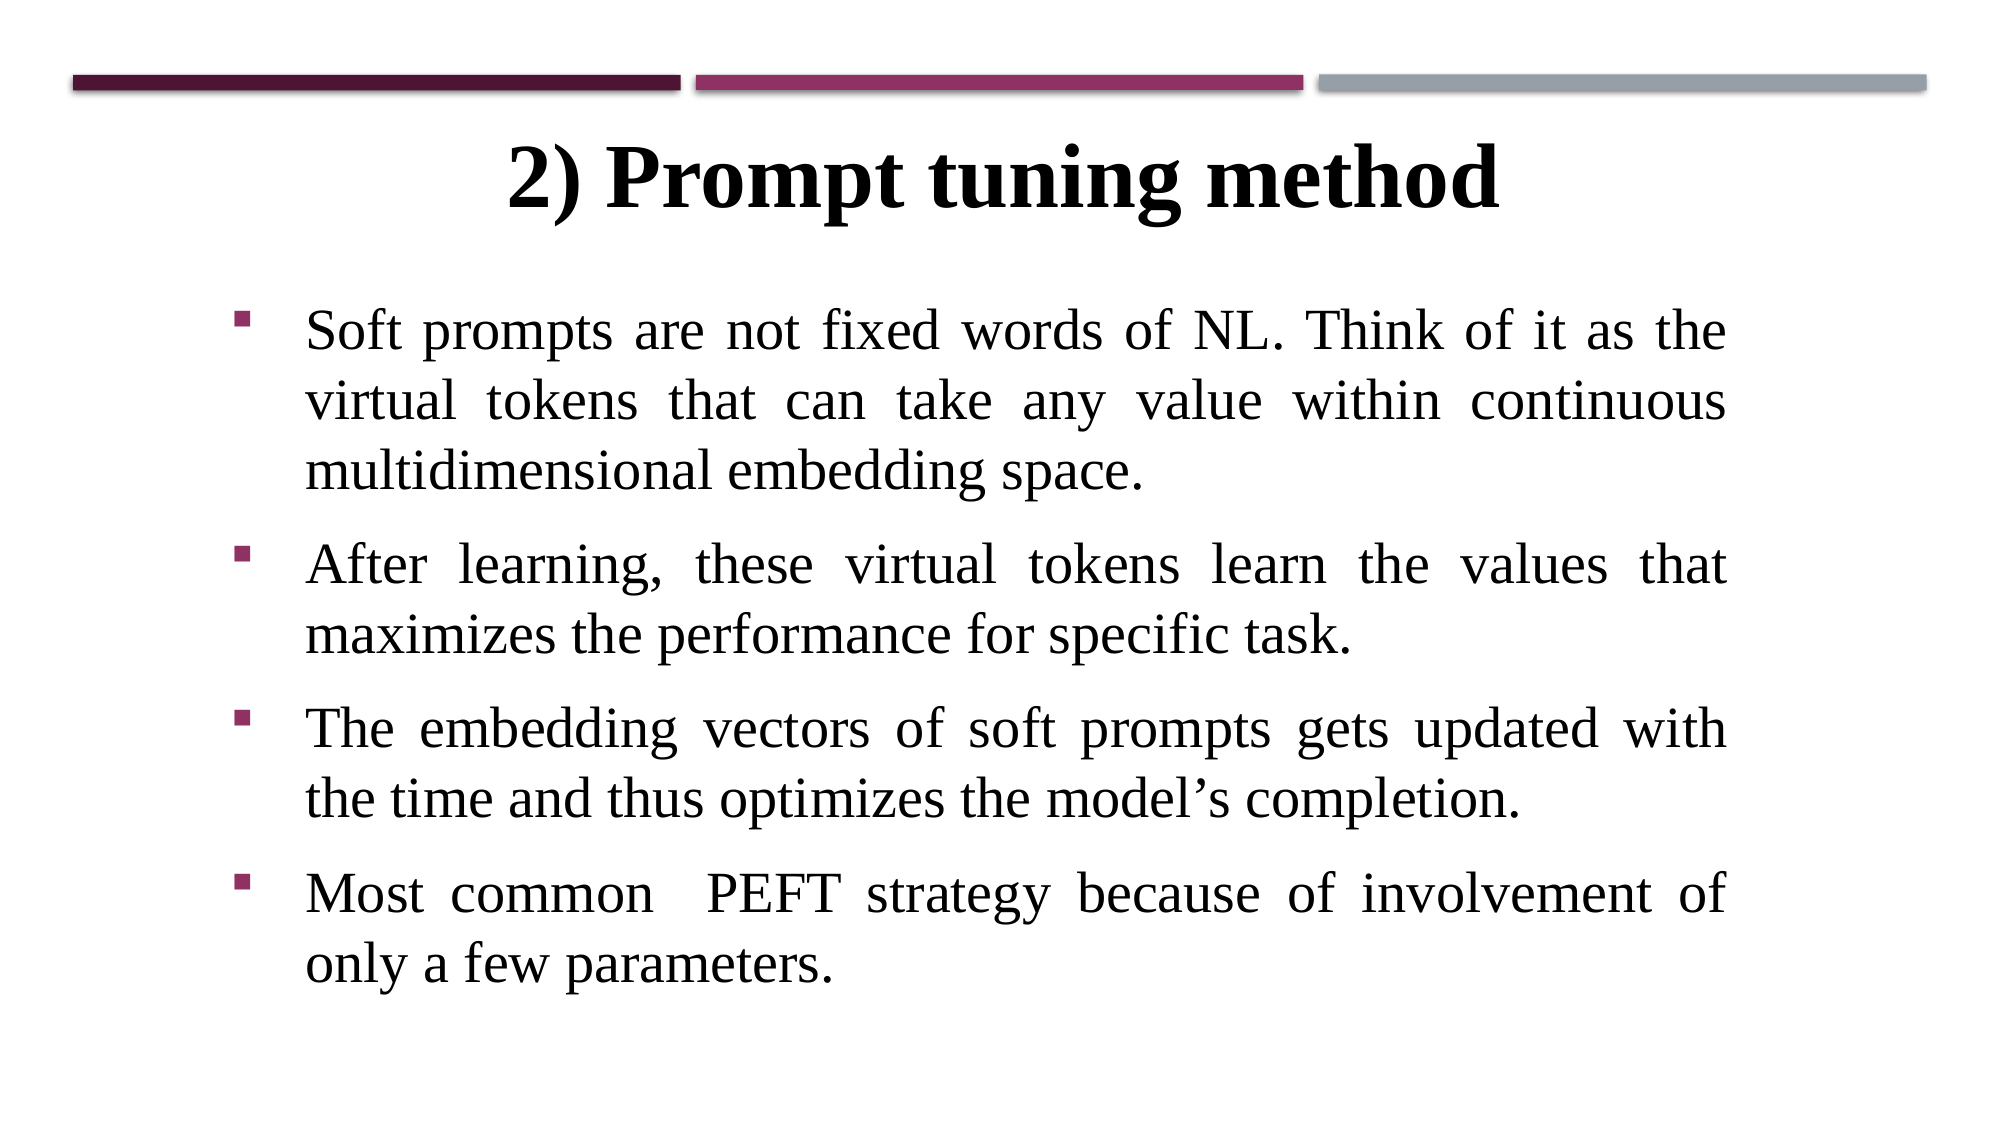

2) Prompt tuning method
Soft prompts are not fixed words of NL. Think of it as the virtual tokens that can take any value within continuous multidimensional embedding space.
After learning, these virtual tokens learn the values that maximizes the performance for specific task.
The embedding vectors of soft prompts gets updated with the time and thus optimizes the model’s completion.
Most common  PEFT strategy because of involvement of only a few parameters.